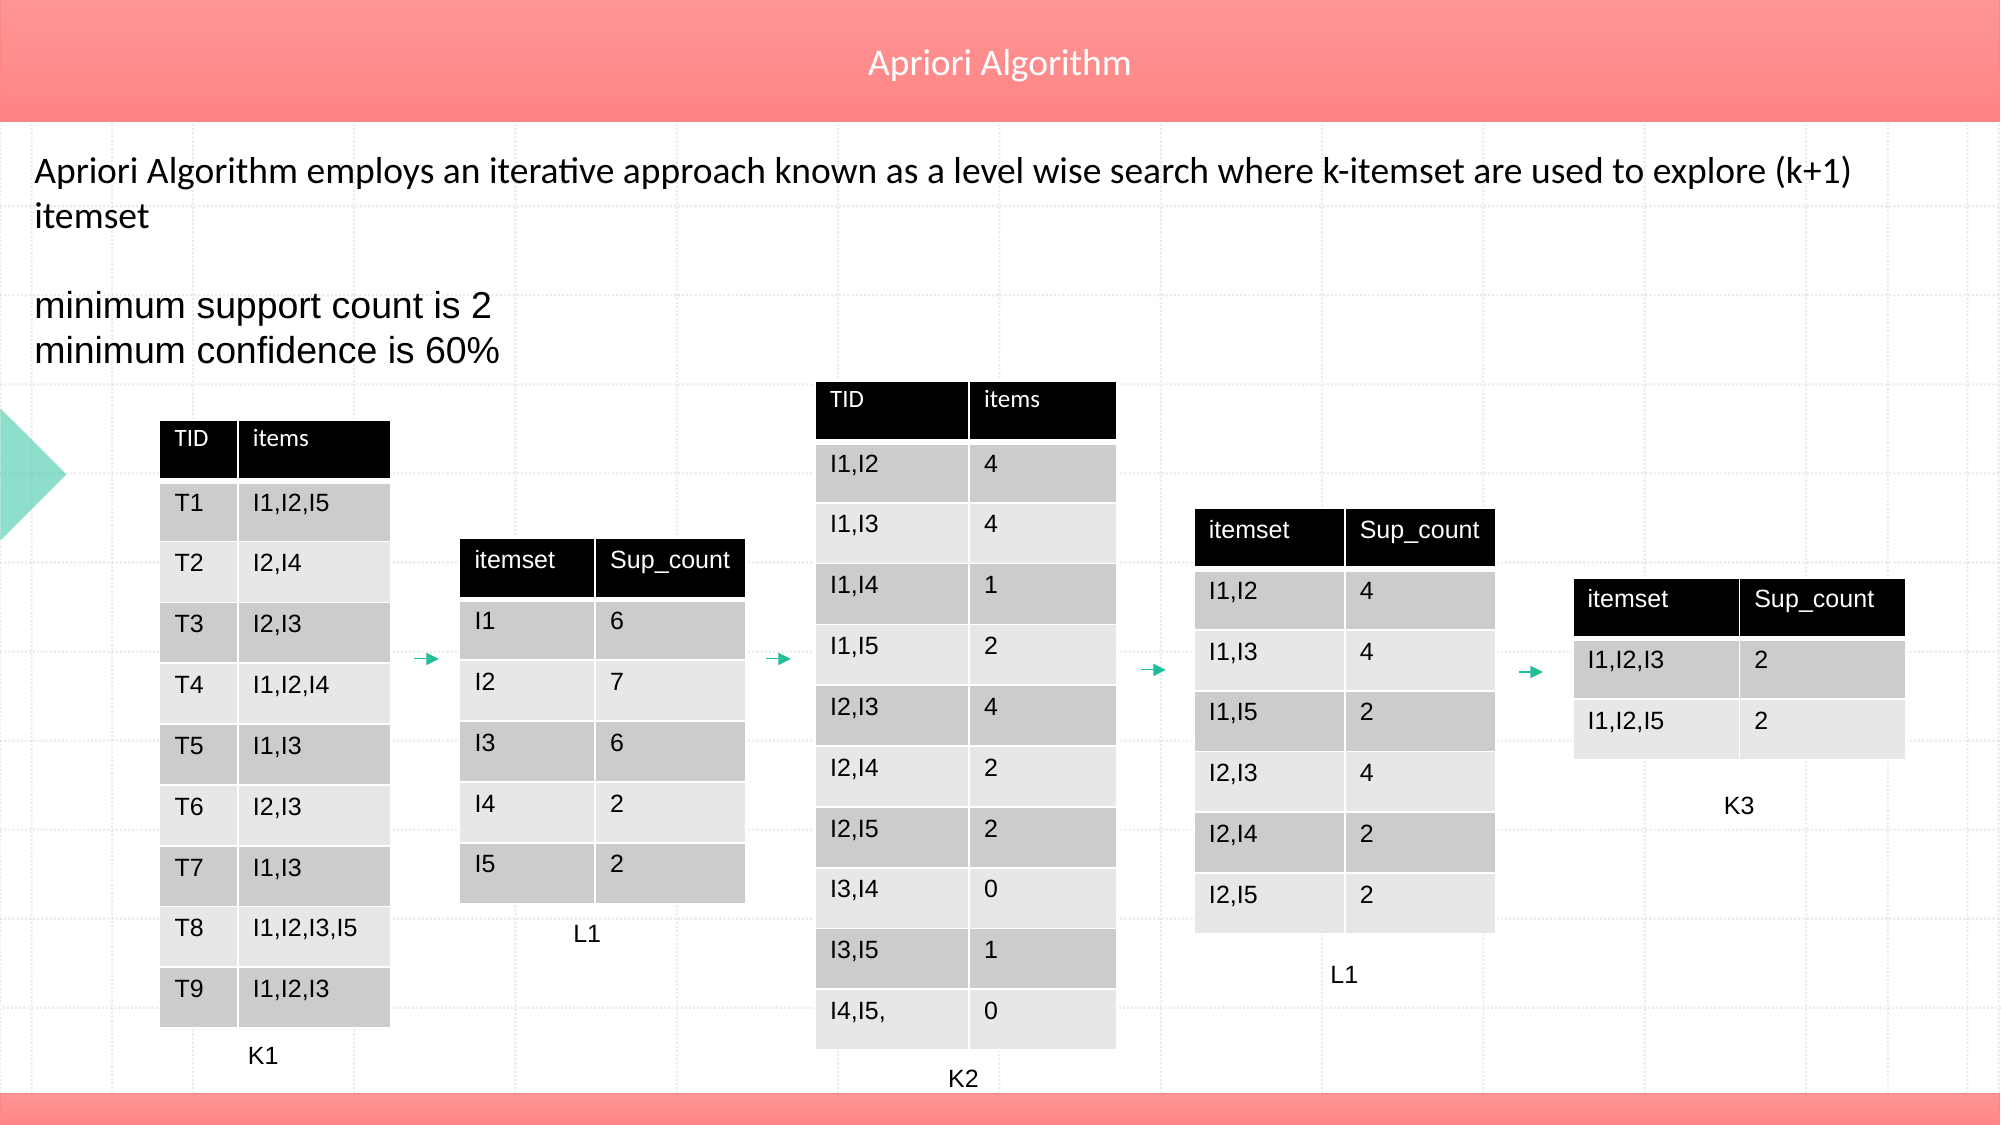

Apriori Algorithm
Apriori Algorithm employs an iterative approach known as a level wise search where k-itemset are used to explore (k+1) itemset

minimum support count is 2
minimum confidence is 60%
| TID | items |
| --- | --- |
| I1,I2 | 4 |
| I1,I3 | 4 |
| I1,I4 | 1 |
| I1,I5 | 2 |
| I2,I3 | 4 |
| I2,I4 | 2 |
| I2,I5 | 2 |
| I3,I4 | 0 |
| I3,I5 | 1 |
| I4,I5, | 0 |
| TID | items |
| --- | --- |
| T1 | I1,I2,I5 |
| T2 | I2,I4 |
| T3 | I2,I3 |
| T4 | I1,I2,I4 |
| T5 | I1,I3 |
| T6 | I2,I3 |
| T7 | I1,I3 |
| T8 | I1,I2,I3,I5 |
| T9 | I1,I2,I3 |
| itemset | Sup\_count |
| --- | --- |
| I1,I2 | 4 |
| I1,I3 | 4 |
| I1,I5 | 2 |
| I2,I3 | 4 |
| I2,I4 | 2 |
| I2,I5 | 2 |
| itemset | Sup\_count |
| --- | --- |
| I1 | 6 |
| I2 | 7 |
| I3 | 6 |
| I4 | 2 |
| I5 | 2 |
| itemset | Sup\_count |
| --- | --- |
| I1,I2,I3 | 2 |
| I1,I2,I5 | 2 |
K3
L1
L1
K1
K2